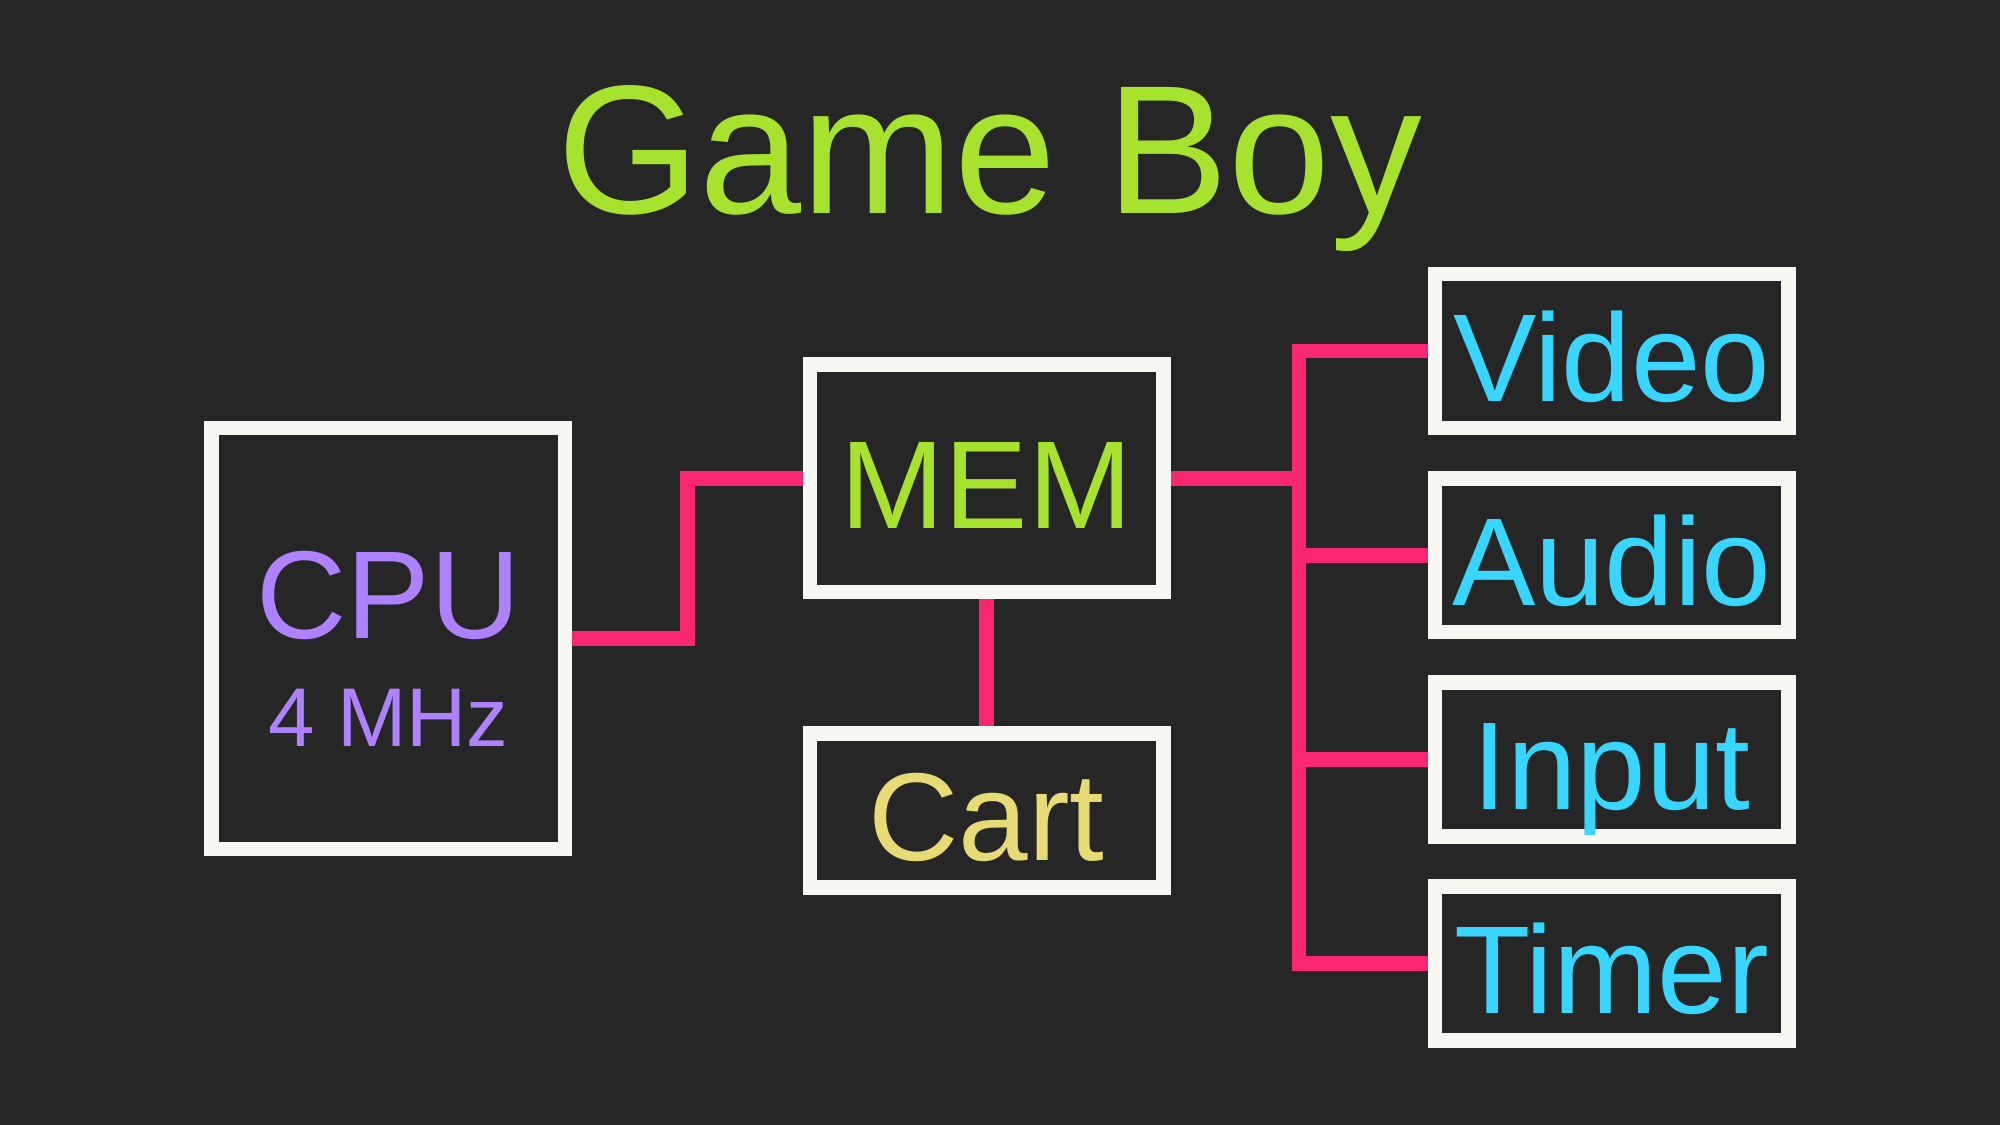

Game Boy
Video
MEM
CPU
4 MHz
Audio
Input
Cart
Timer